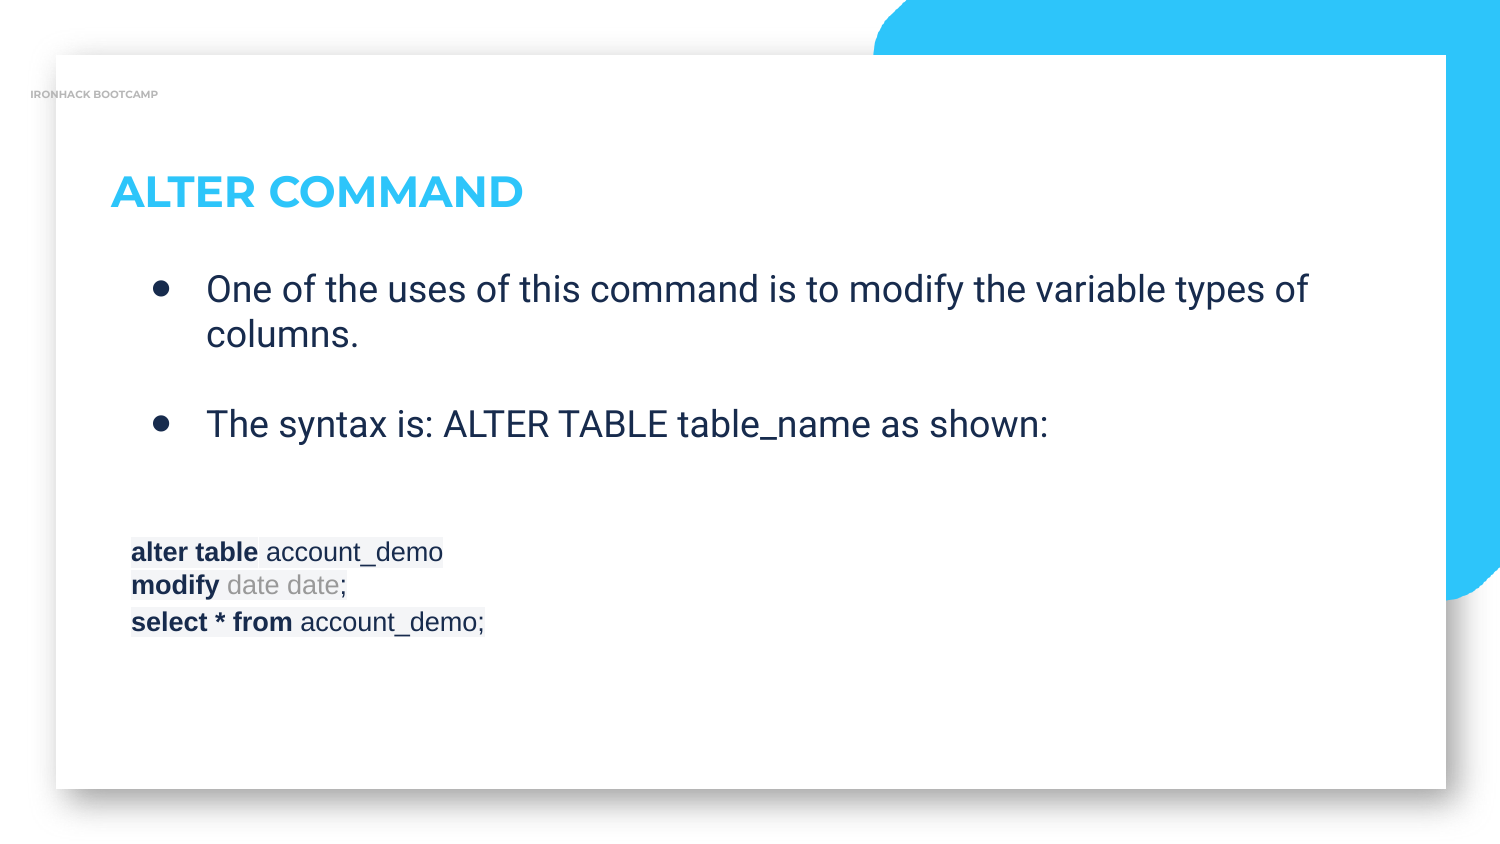

IRONHACK BOOTCAMP
ALTER COMMAND
One of the uses of this command is to modify the variable types of columns.

The syntax is: ALTER TABLE table_name as shown:

alter table account_demo
modify date date;
select * from account_demo;